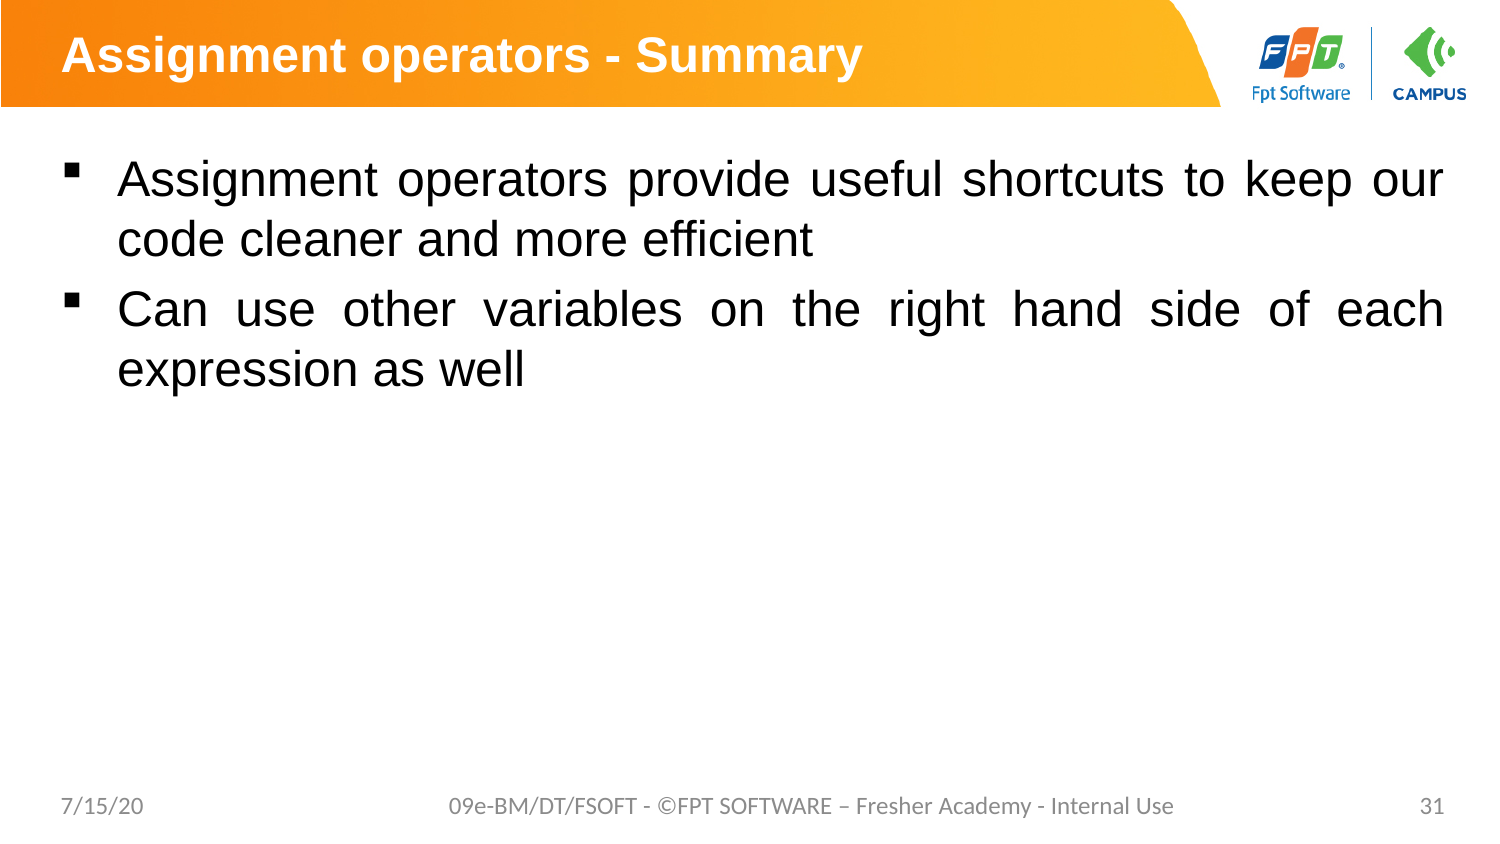

# Assignment operators - Summary
Assignment operators provide useful shortcuts to keep our code cleaner and more efficient
Can use other variables on the right hand side of each expression as well

7/15/20
09e-BM/DT/FSOFT - ©FPT SOFTWARE – Fresher Academy - Internal Use
31